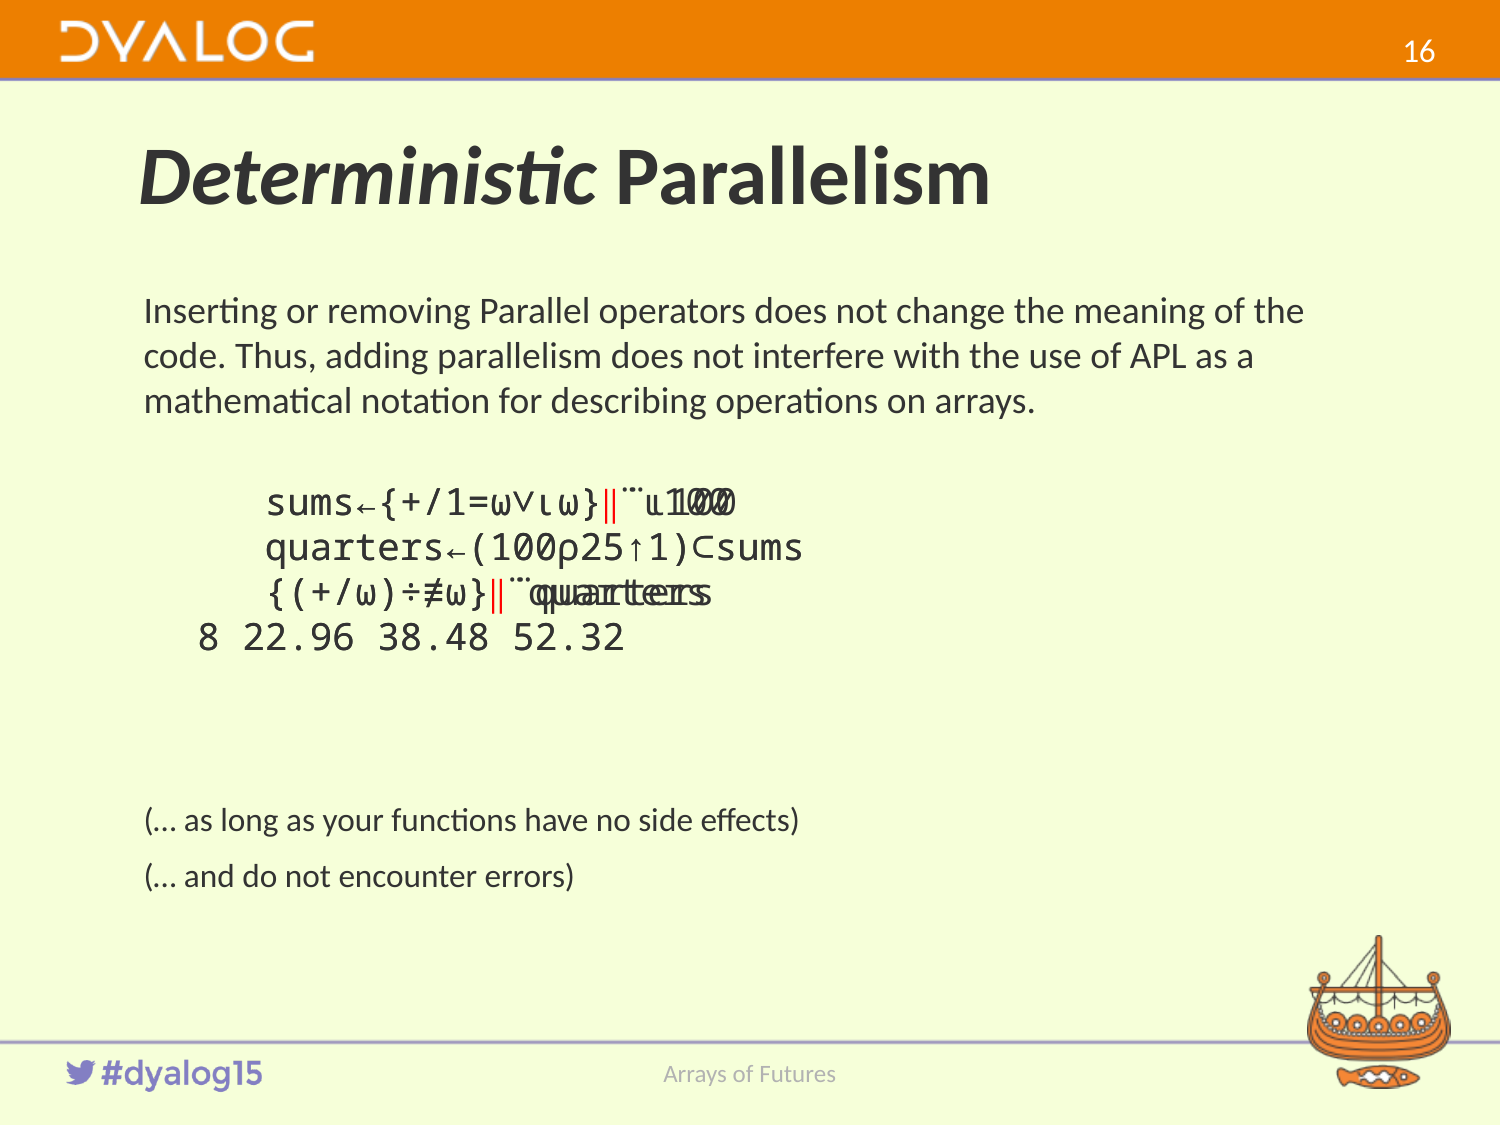

16
# Deterministic Parallelism
Inserting or removing Parallel operators does not change the meaning of the code. Thus, adding parallelism does not interfere with the use of APL as a mathematical notation for describing operations on arrays.
   sums←{+/1=⍵∨⍳⍵}∥¨⍳100
   quarters←(100⍴25↑1)⊂sums
   {(+/⍵)÷≢⍵}∥¨quarters
8 22.96 38.48 52.32

   sums←{+/1=⍵∨⍳⍵} ¨⍳100
   quarters←(100⍴25↑1)⊂sums
   {(+/⍵)÷≢⍵} ¨quarters
8 22.96 38.48 52.32

(… as long as your functions have no side effects)
(… and do not encounter errors)
Arrays of Futures